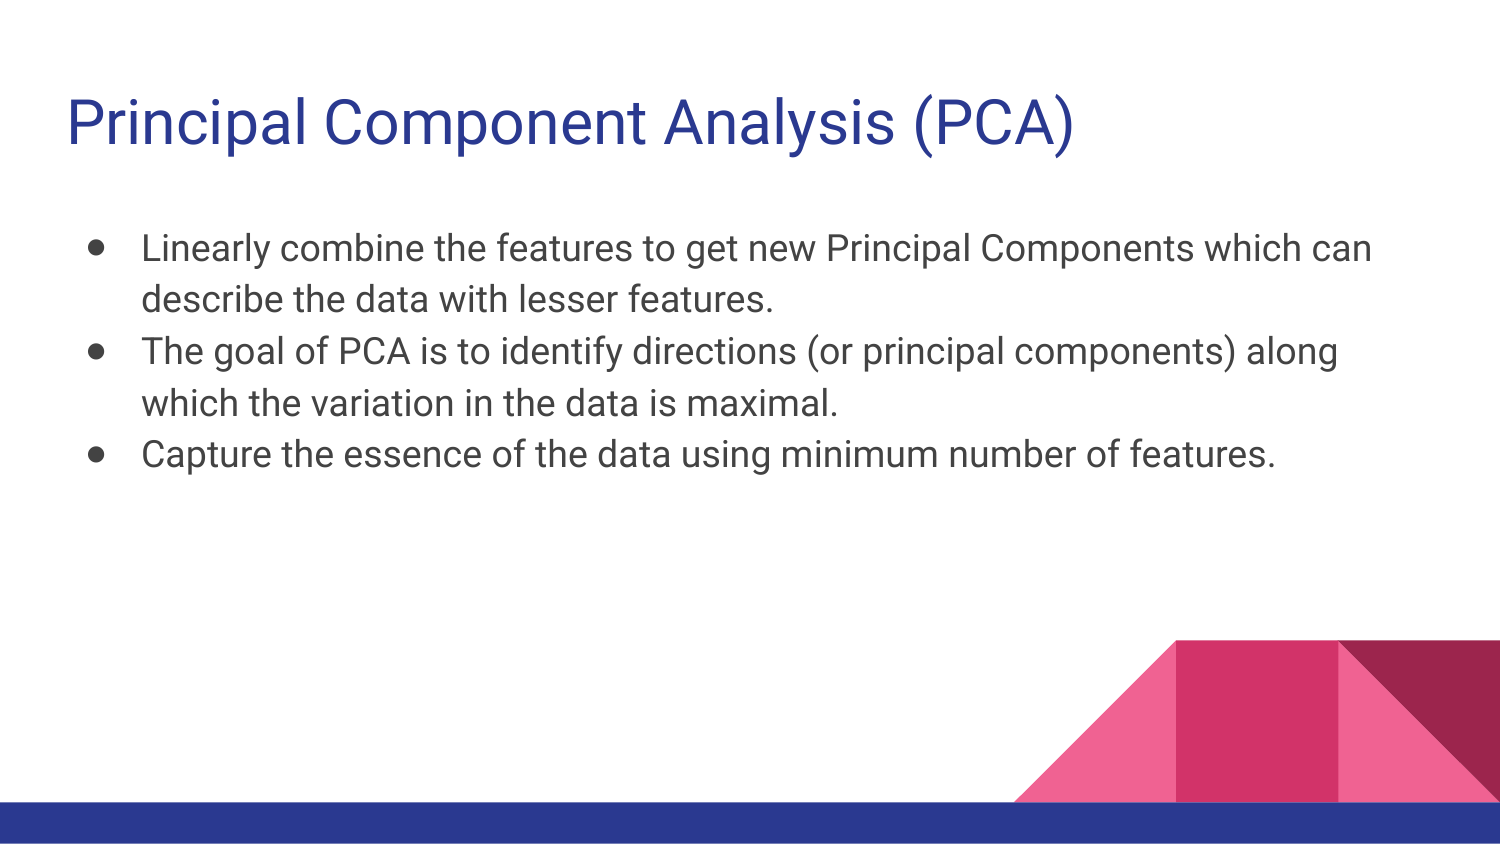

# Principal Component Analysis (PCA)
Linearly combine the features to get new Principal Components which can describe the data with lesser features.
The goal of PCA is to identify directions (or principal components) along which the variation in the data is maximal.
Capture the essence of the data using minimum number of features.